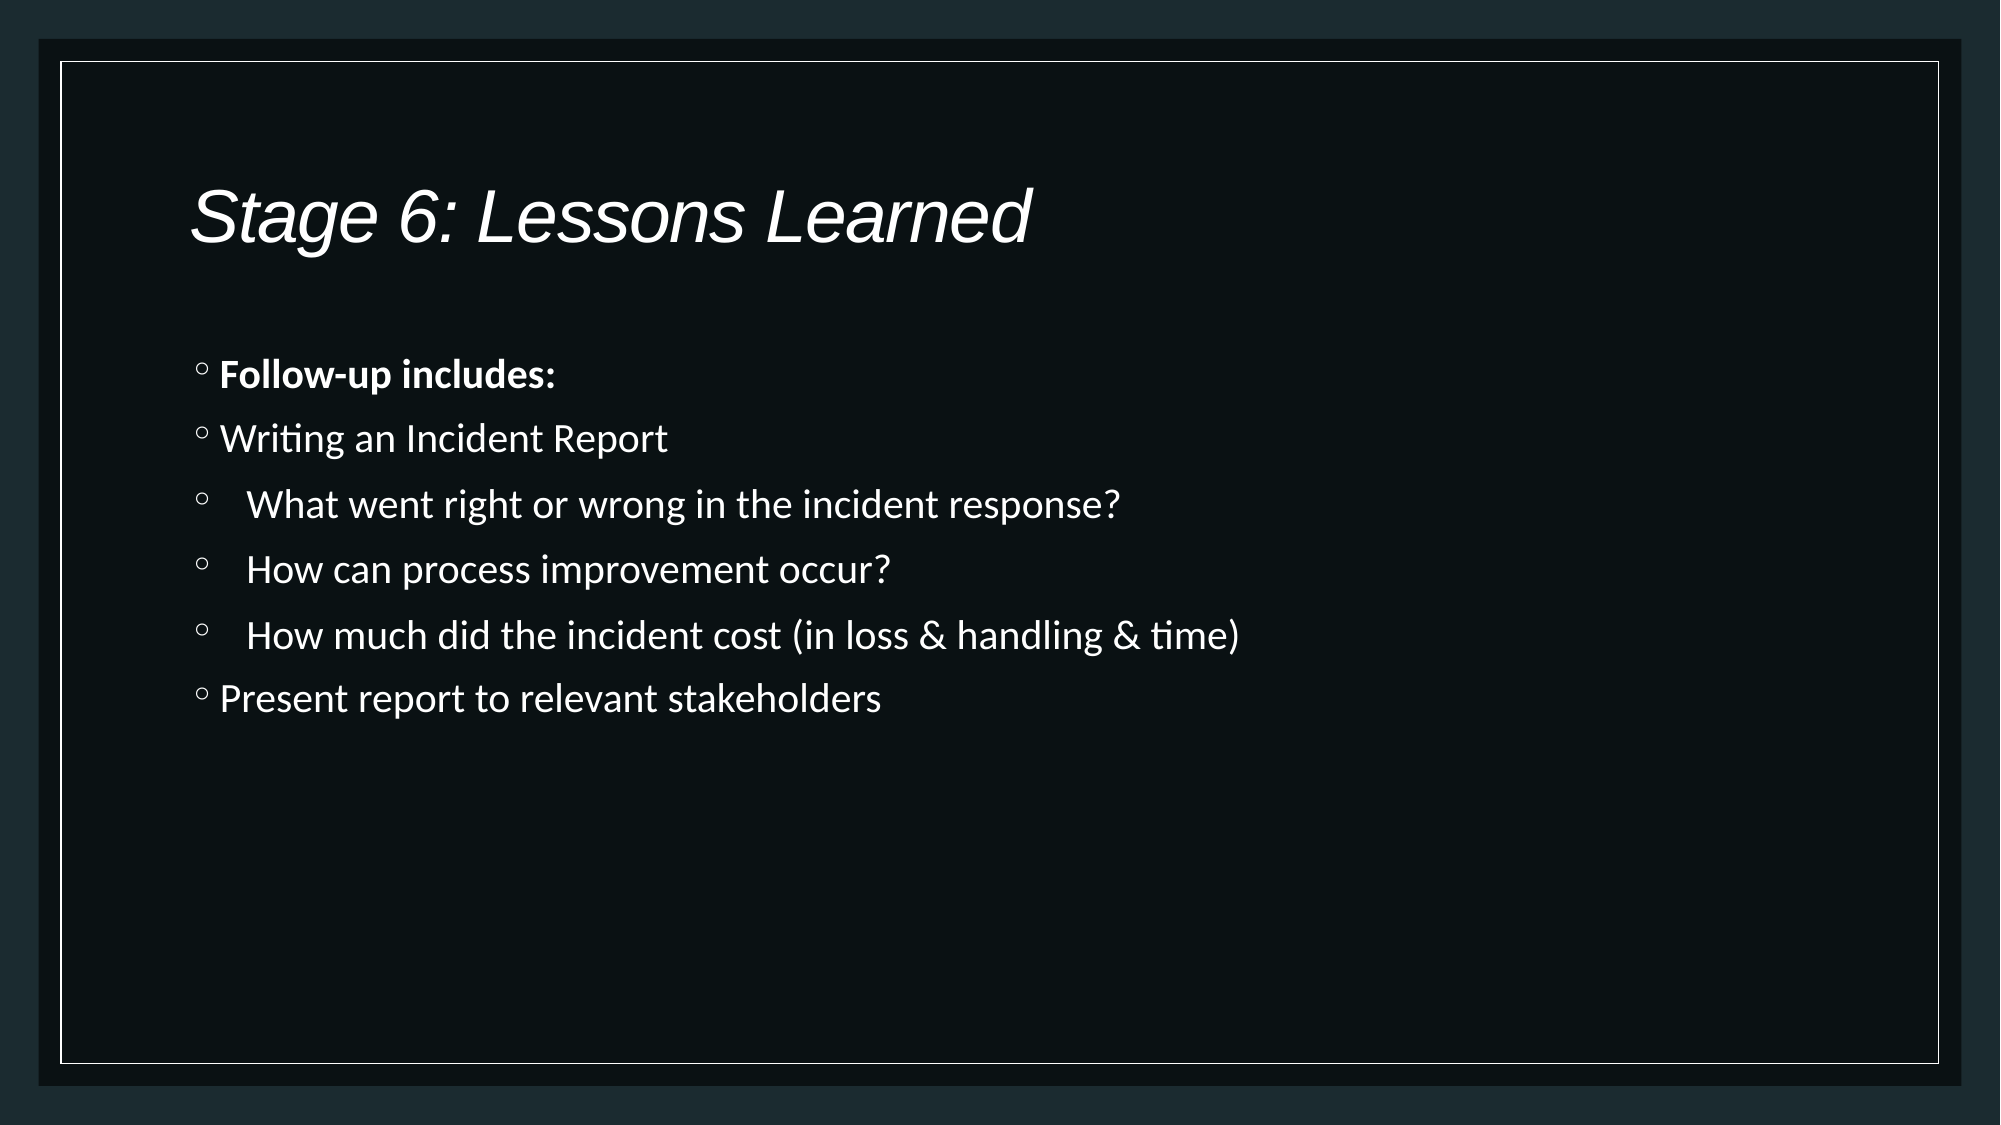

# Stage 6: Lessons Learned
Follow-up includes:
Writing an Incident Report
What went right or wrong in the incident response?
How can process improvement occur?
How much did the incident cost (in loss & handling & time)
Present report to relevant stakeholders